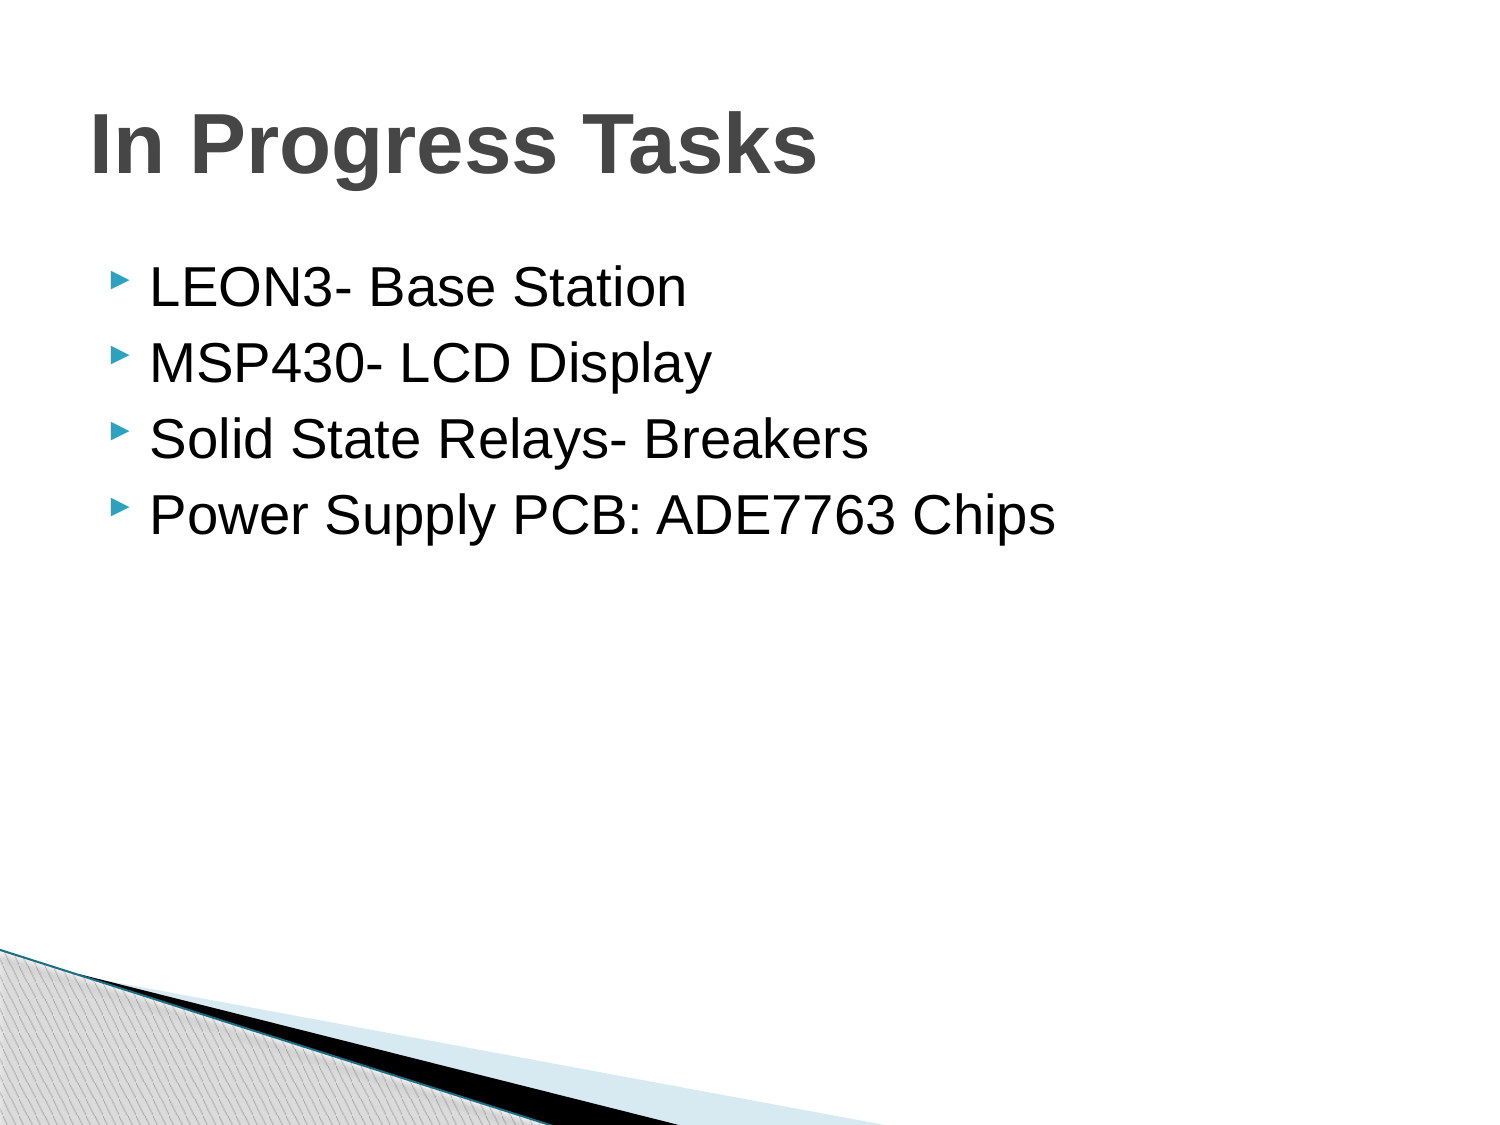

# In Progress Tasks
LEON3- Base Station
MSP430- LCD Display
Solid State Relays- Breakers
Power Supply PCB: ADE7763 Chips